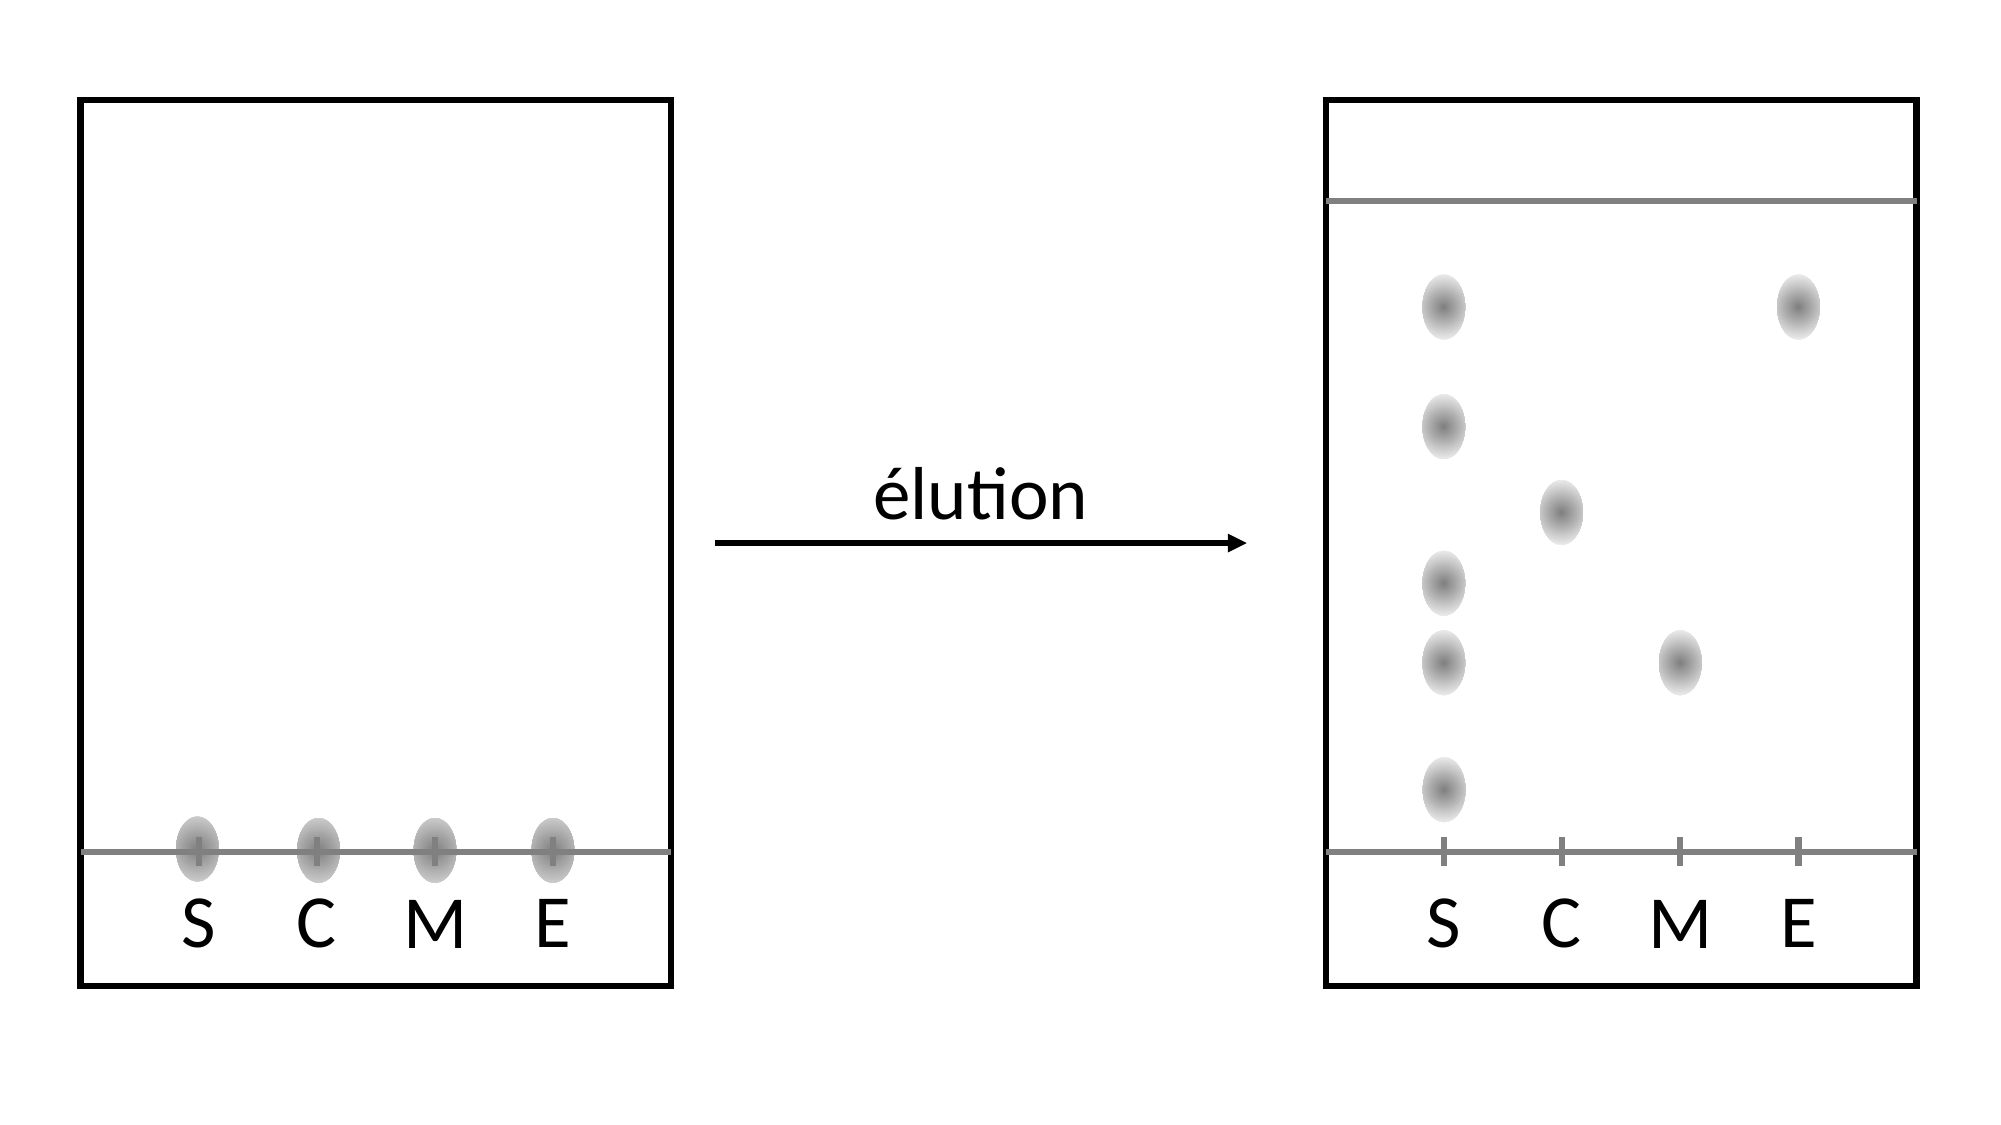

E
C
S
M

E
C
S
M
élution